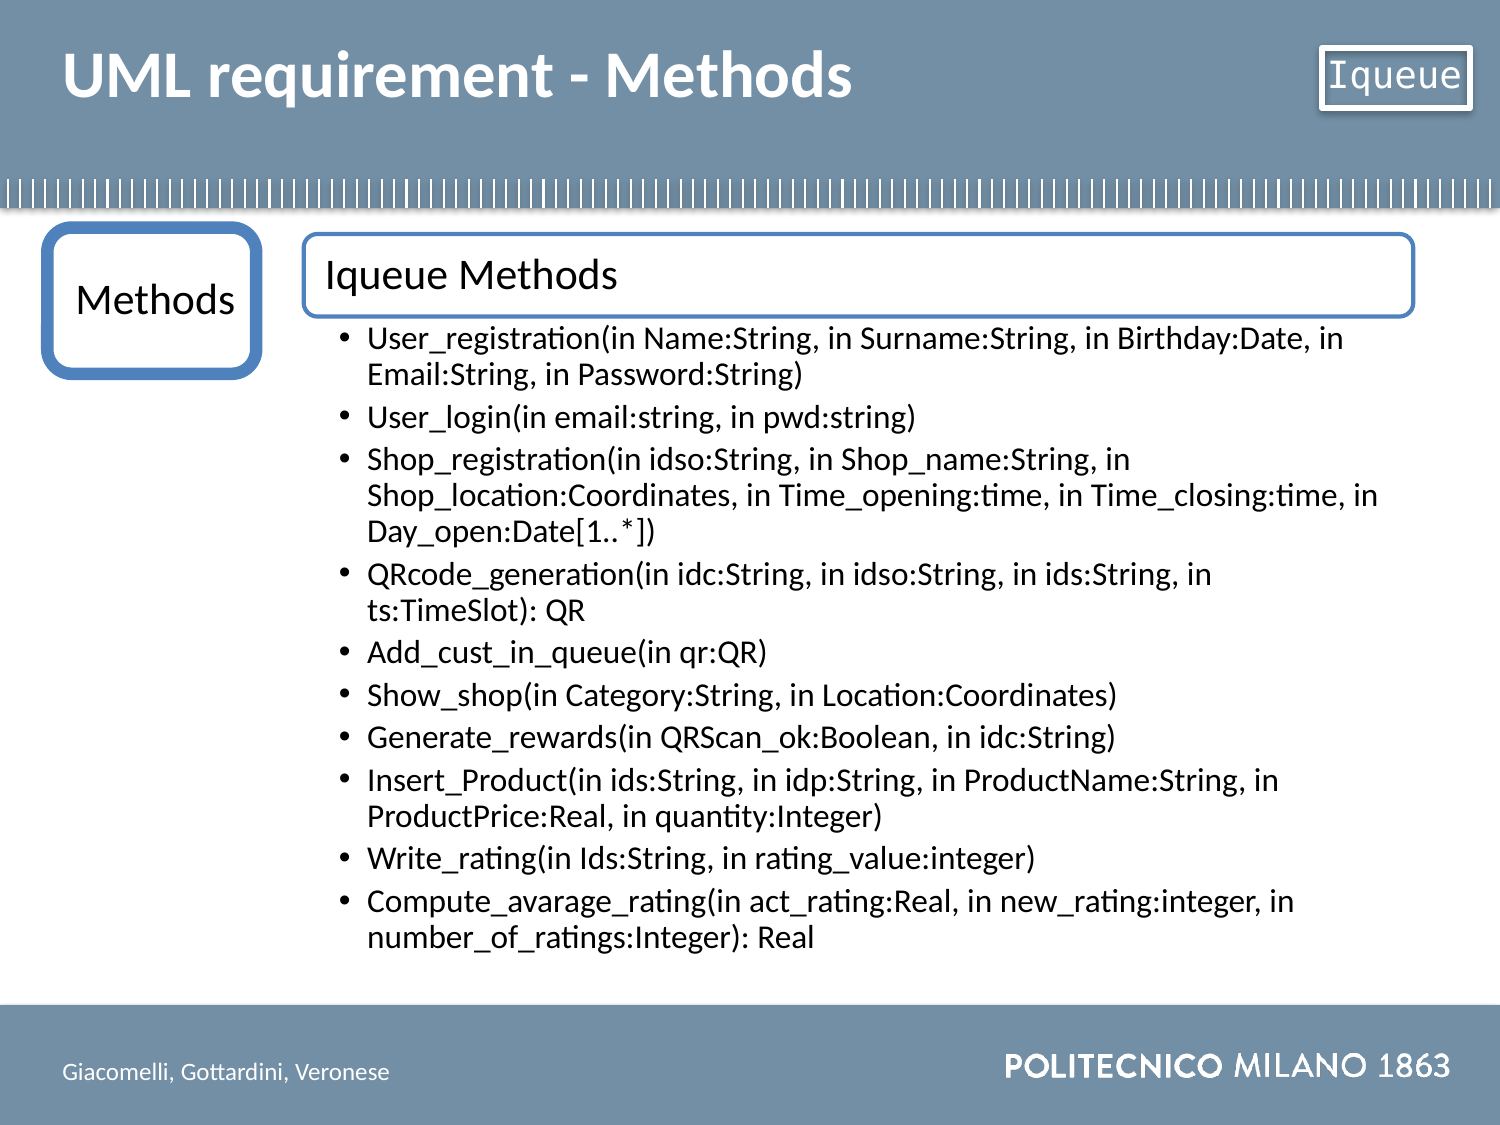

# UML requirement - Methods
𝙸𝚚𝚞𝚎𝚞𝚎

Methods
Iqueue Methods
User_registration(in Name:String, in Surname:String, in Birthday:Date, in Email:String, in Password:String)
User_login(in email:string, in pwd:string)
Shop_registration(in idso:String, in Shop_name:String, in Shop_location:Coordinates, in Time_opening:time, in Time_closing:time, in Day_open:Date[1..*])
QRcode_generation(in idc:String, in idso:String, in ids:String, in ts:TimeSlot): QR
Add_cust_in_queue(in qr:QR)
Show_shop(in Category:String, in Location:Coordinates)
Generate_rewards(in QRScan_ok:Boolean, in idc:String)
Insert_Product(in ids:String, in idp:String, in ProductName:String, in ProductPrice:Real, in quantity:Integer)
Write_rating(in Ids:String, in rating_value:integer)
Compute_avarage_rating(in act_rating:Real, in new_rating:integer, in number_of_ratings:Integer): Real
Giacomelli, Gottardini, Veronese